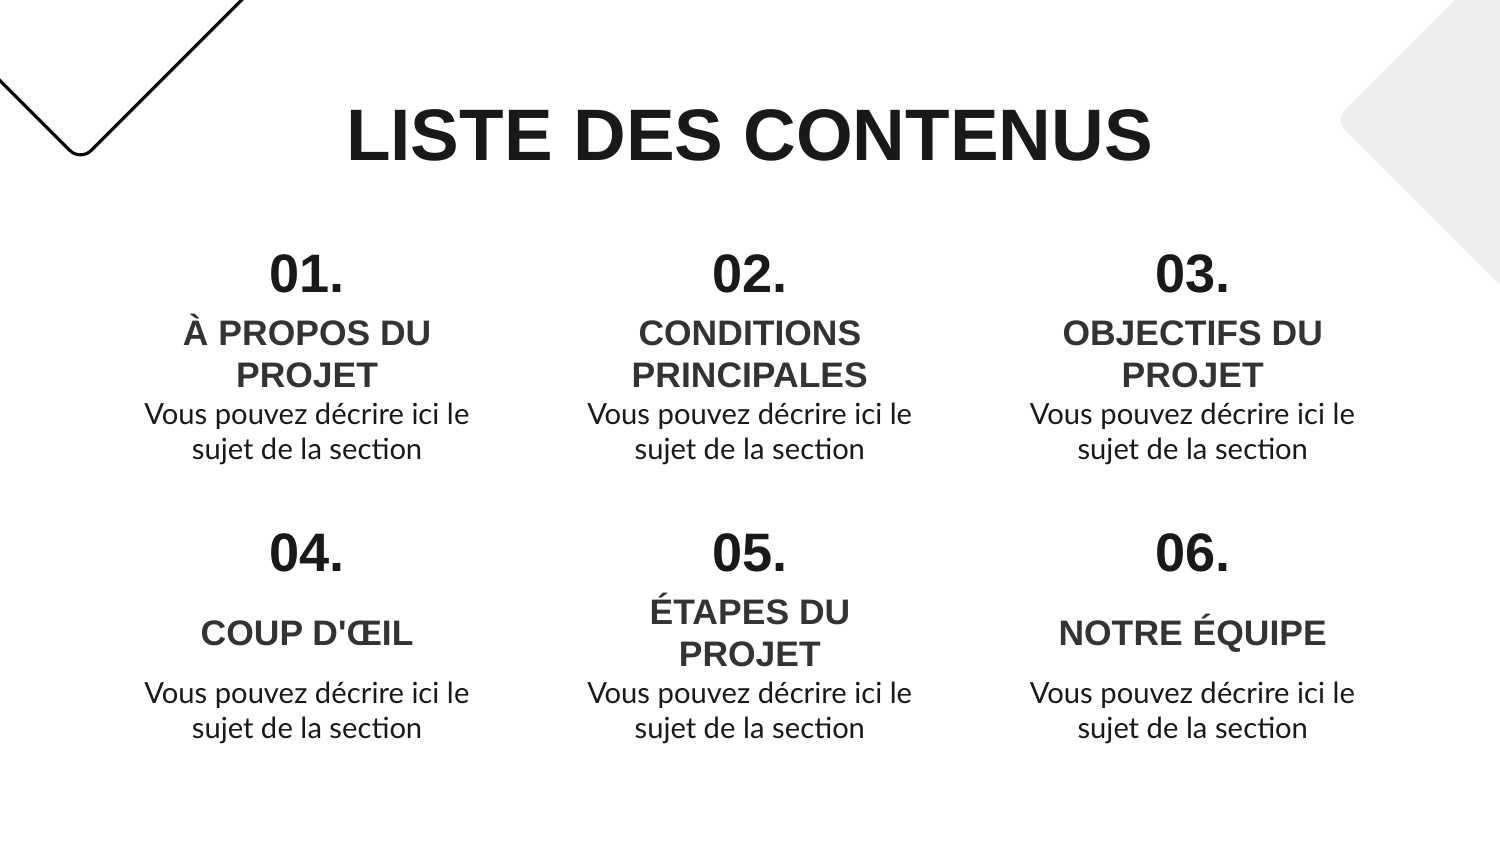

# LISTE DES CONTENUS
01.
02.
03.
À PROPOS DU PROJET
CONDITIONS PRINCIPALES
OBJECTIFS DU PROJET
Vous pouvez décrire ici le sujet de la section
Vous pouvez décrire ici le sujet de la section
Vous pouvez décrire ici le sujet de la section
04.
05.
06.
COUP D'ŒIL
ÉTAPES DU PROJET
NOTRE ÉQUIPE
Vous pouvez décrire ici le sujet de la section
Vous pouvez décrire ici le sujet de la section
Vous pouvez décrire ici le sujet de la section